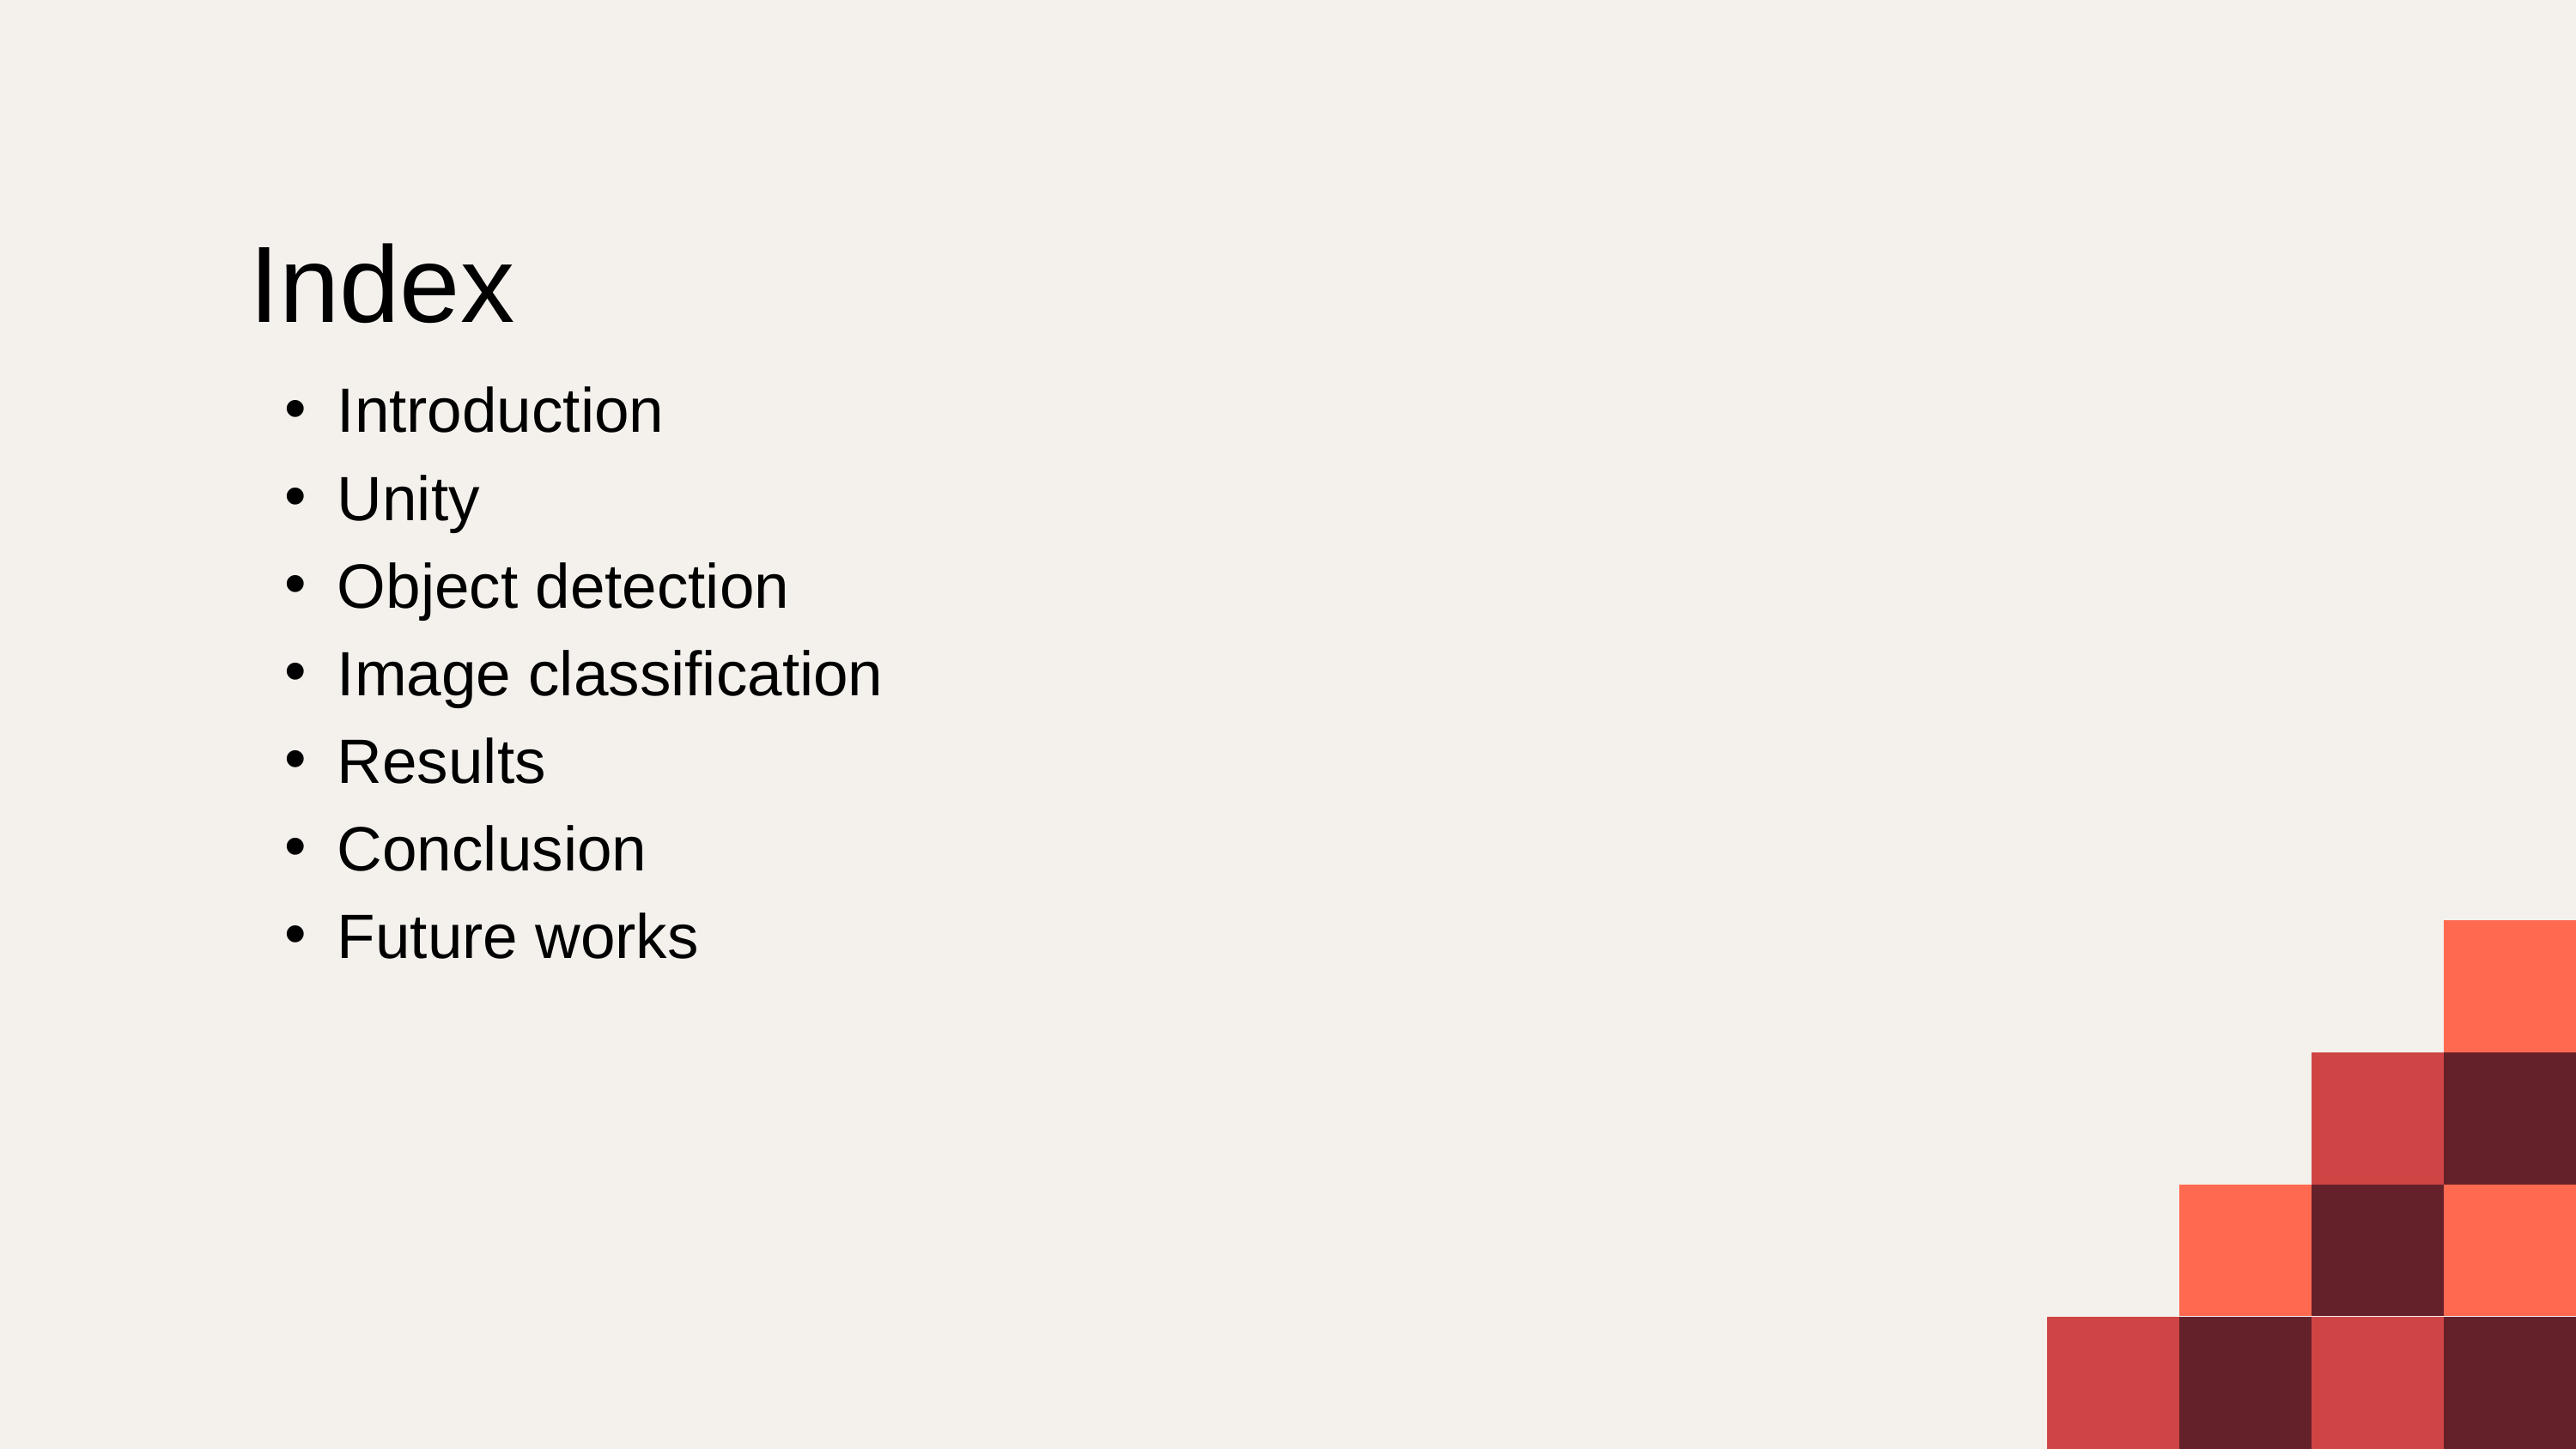

Index
Introduction
Unity
Object detection
Image classification
Results
Conclusion
Future works